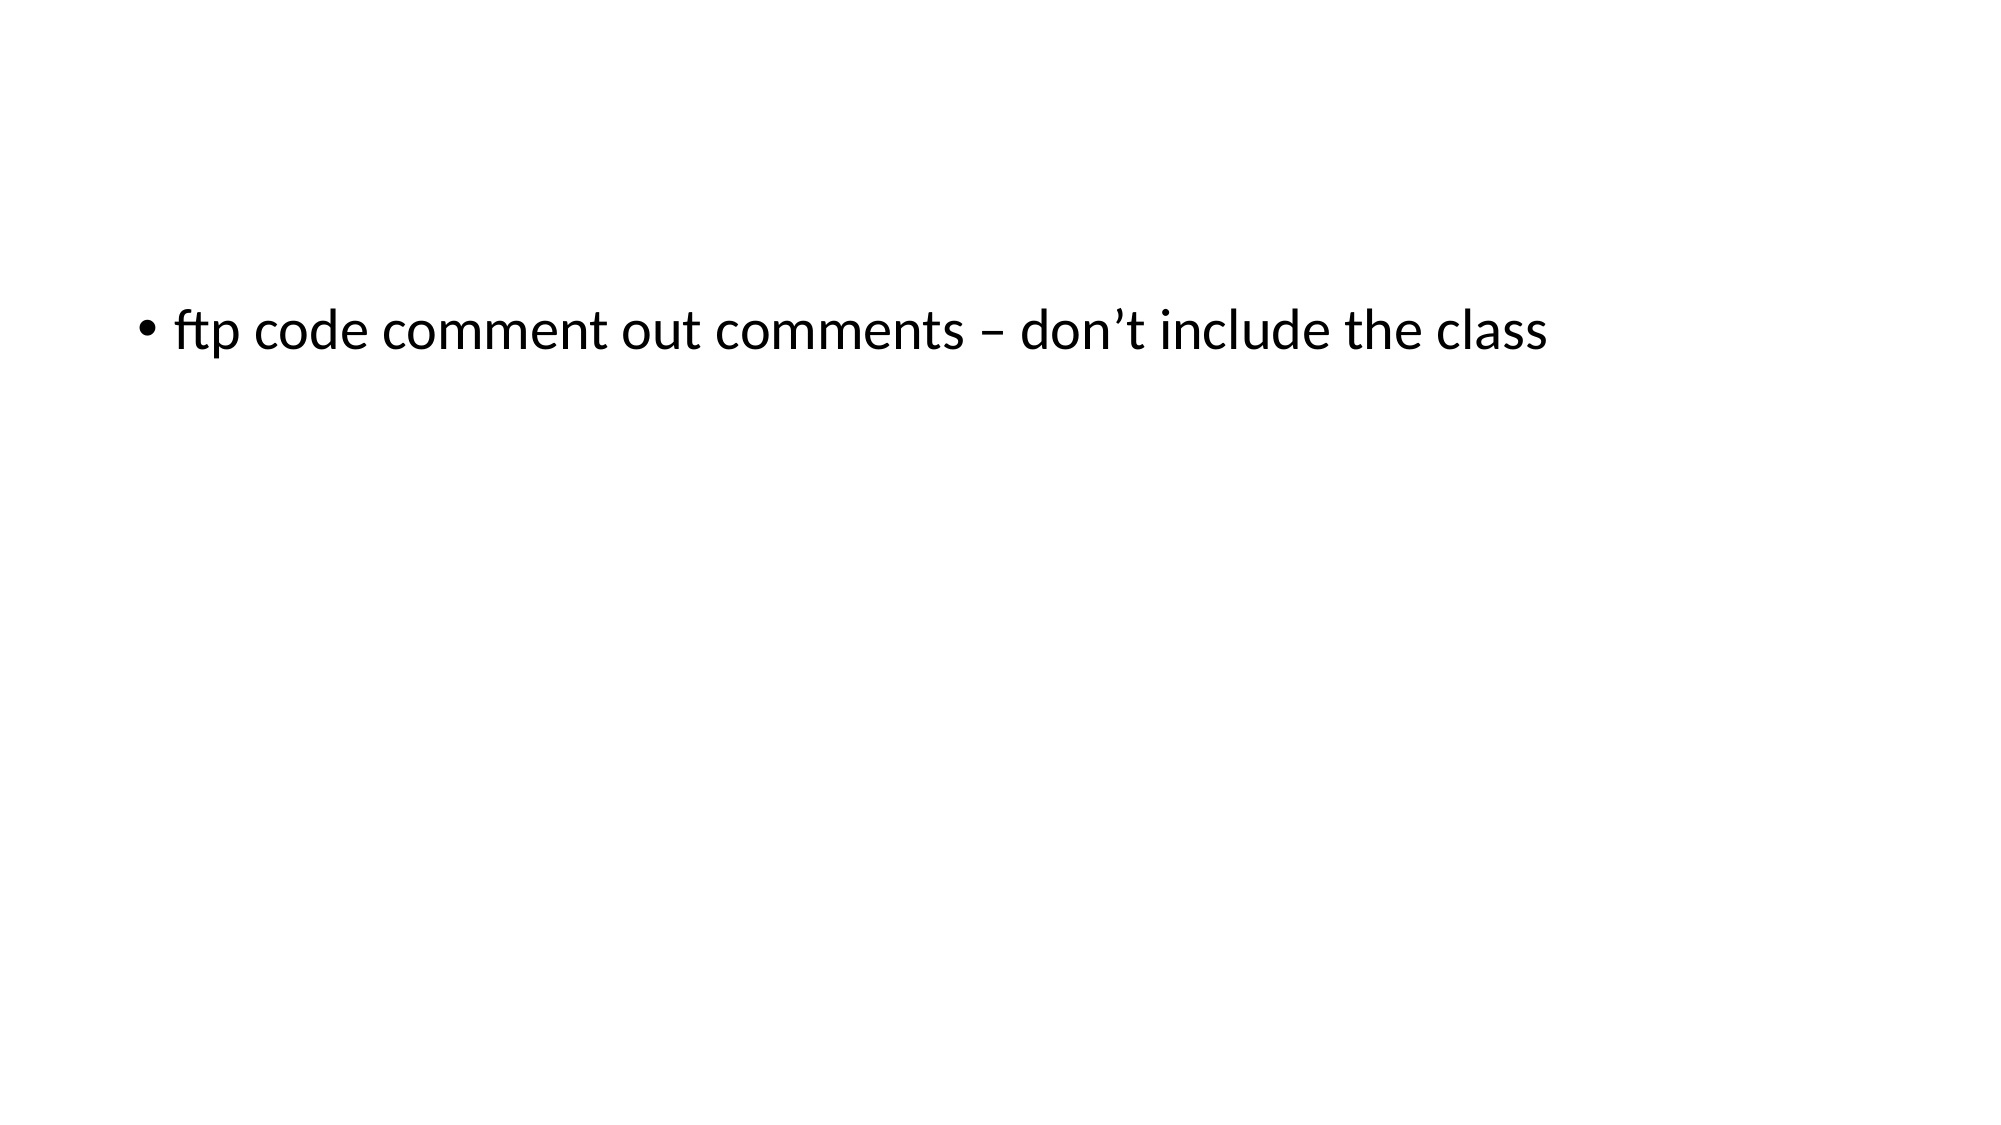

#
ftp code comment out comments – don’t include the class